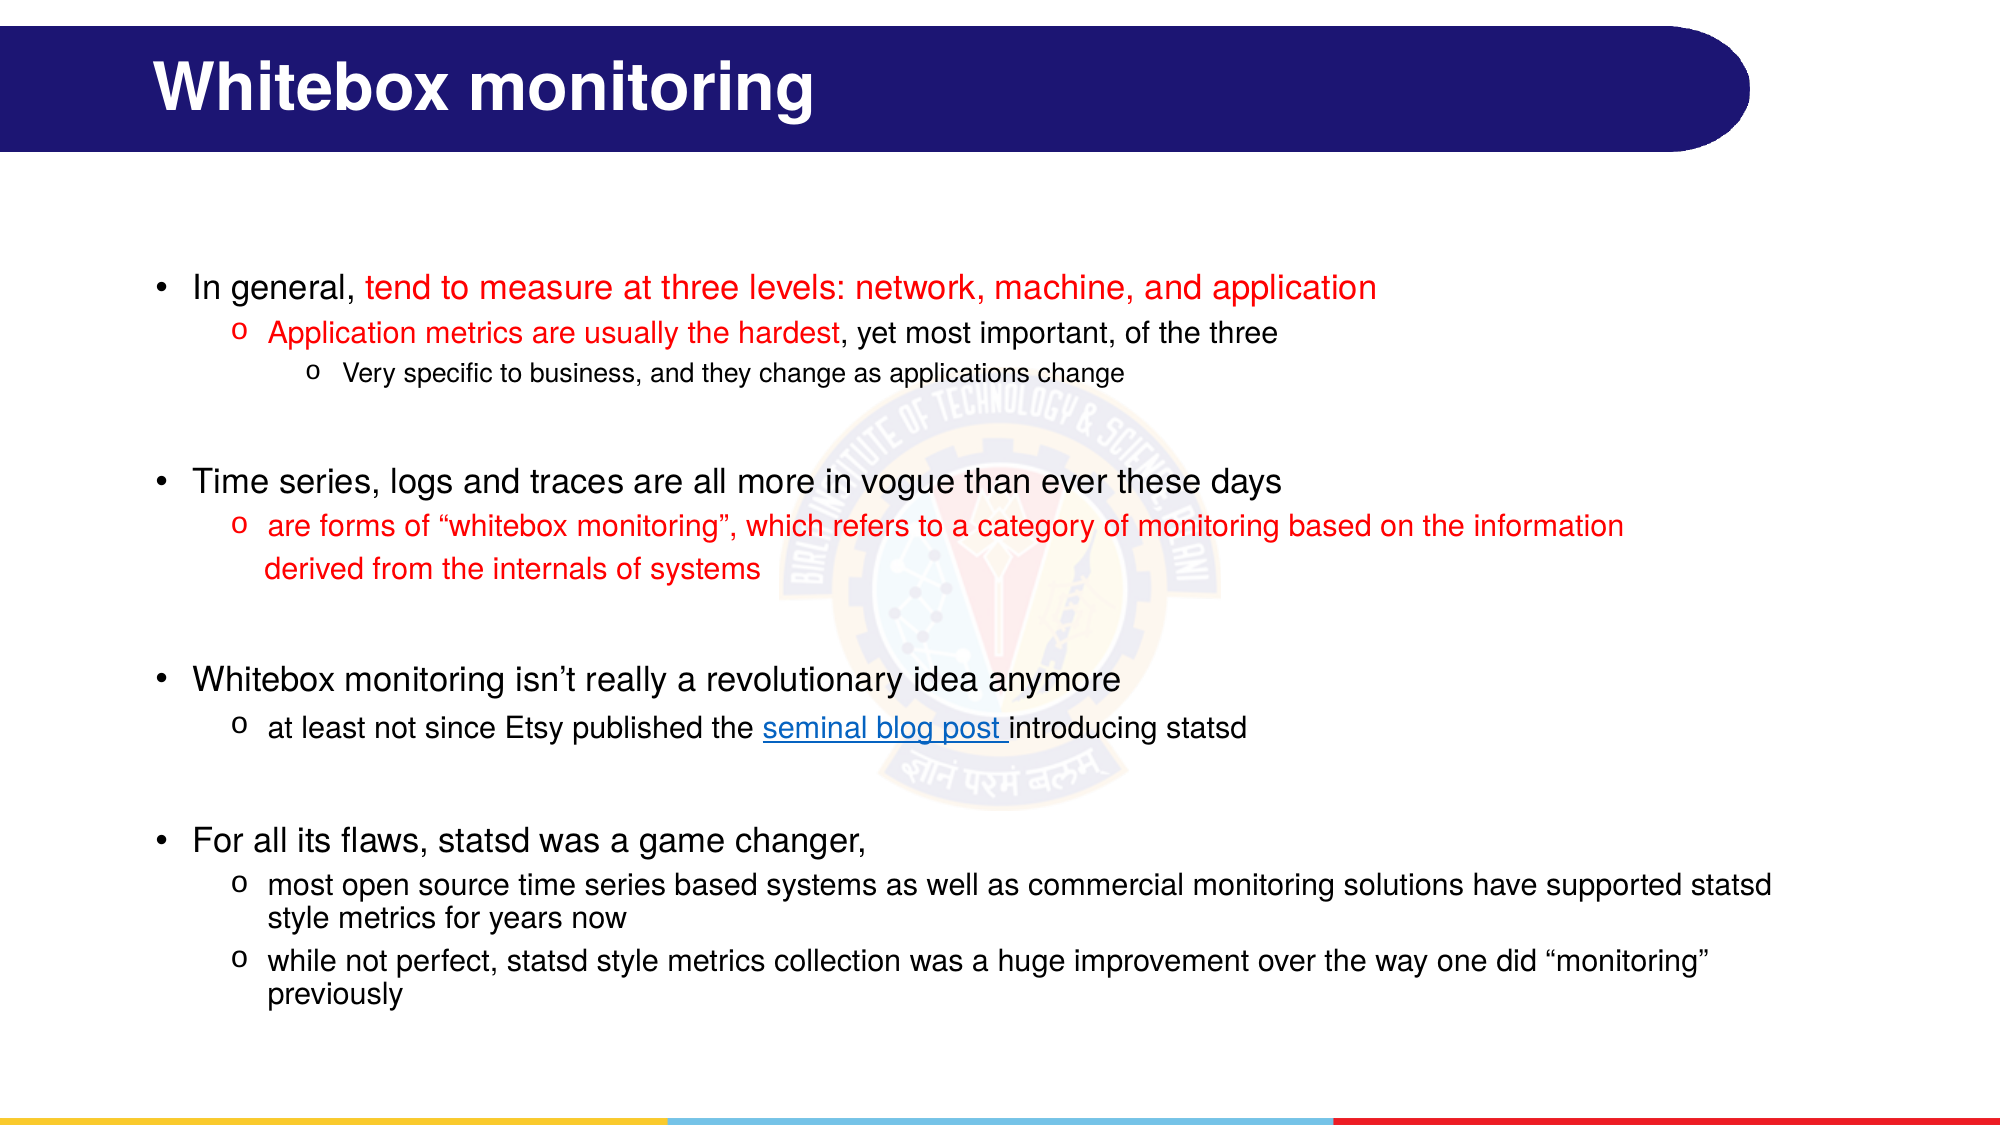

# Whitebox monitoring

In general, tend to measure at three levels: network, machine, and application
Application metrics are usually the hardest, yet most important, of the three
Very specific to business, and they change as applications change

Time series, logs and traces are all more in vogue than ever these days
are forms of “whitebox monitoring”, which refers to a category of monitoring based on the information
    derived from the internals of systems

Whitebox monitoring isn’t really a revolutionary idea anymore
at least not since Etsy published the seminal blog post introducing statsd

For all its flaws, statsd was a game changer,
most open source time series based systems as well as commercial monitoring solutions have supported statsd style metrics for years now
while not perfect, statsd style metrics collection was a huge improvement over the way one did “monitoring” previously